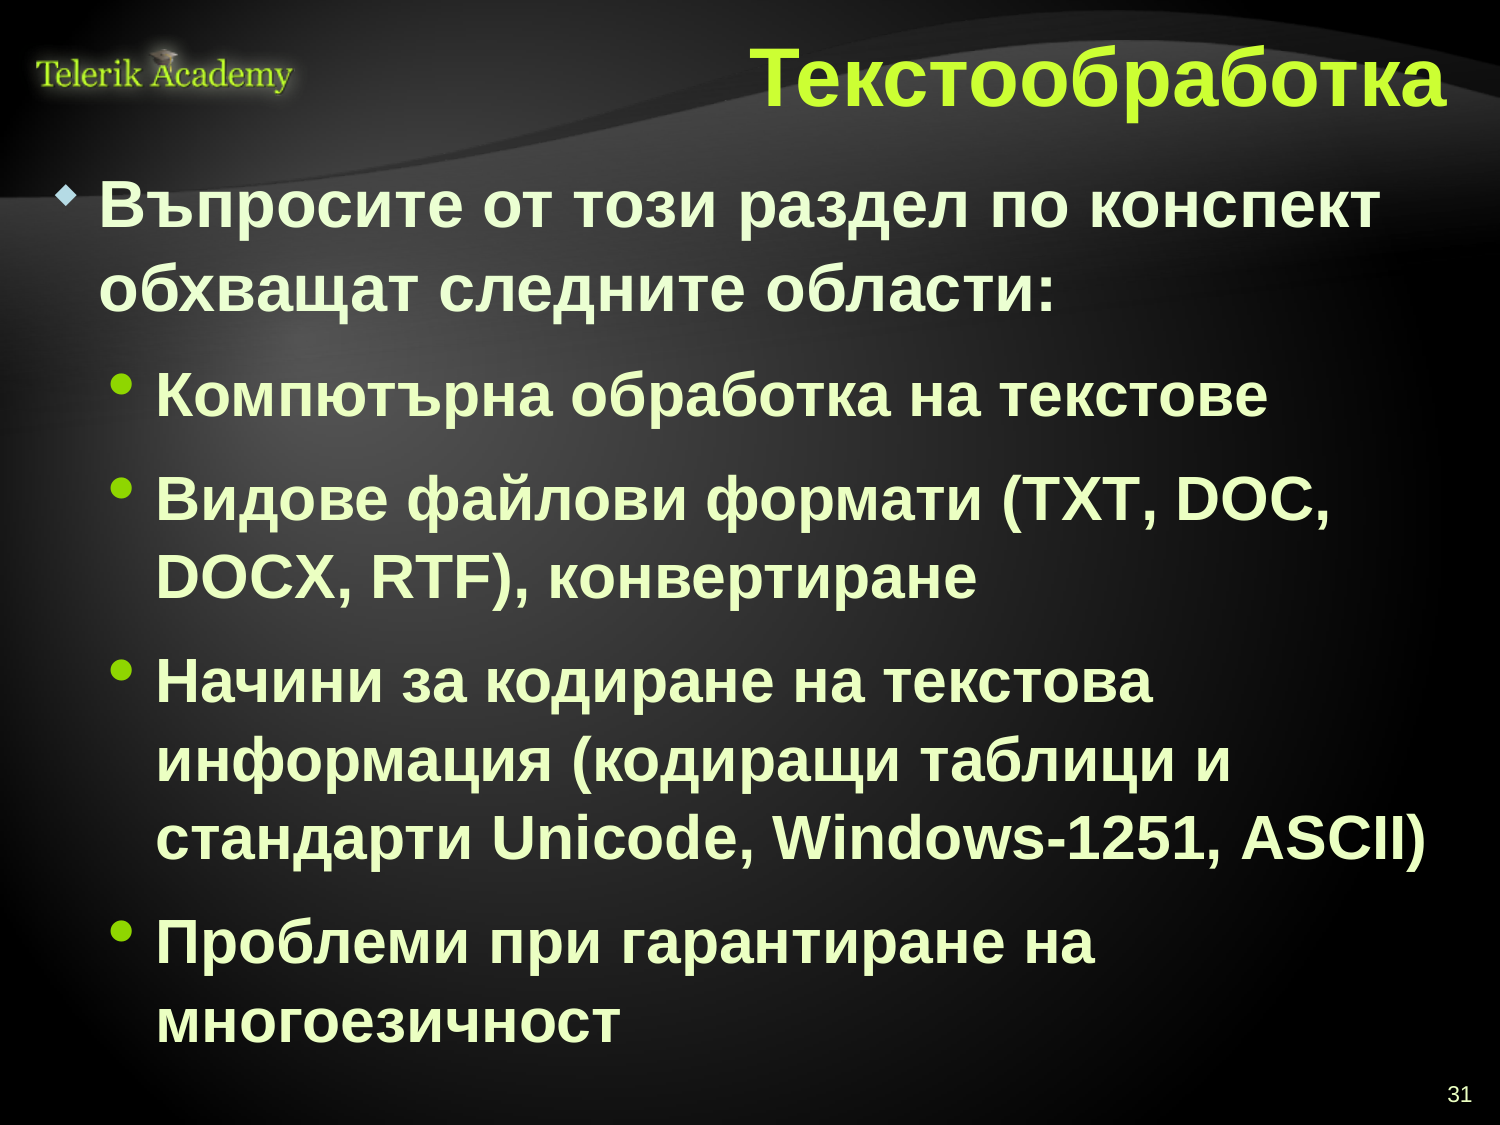

# Текстообработка
Въпросите от този раздел по конспект обхващат следните области:
Компютърна обработка на текстове
Видове файлови формати (TXT, DOC, DOCX, RTF), конвертиране
Начини за кодиране на текстова информация (кодиращи таблици и стандарти Unicode, Windows-1251, ASCII)
Проблеми при гарантиране на многоезичност
31